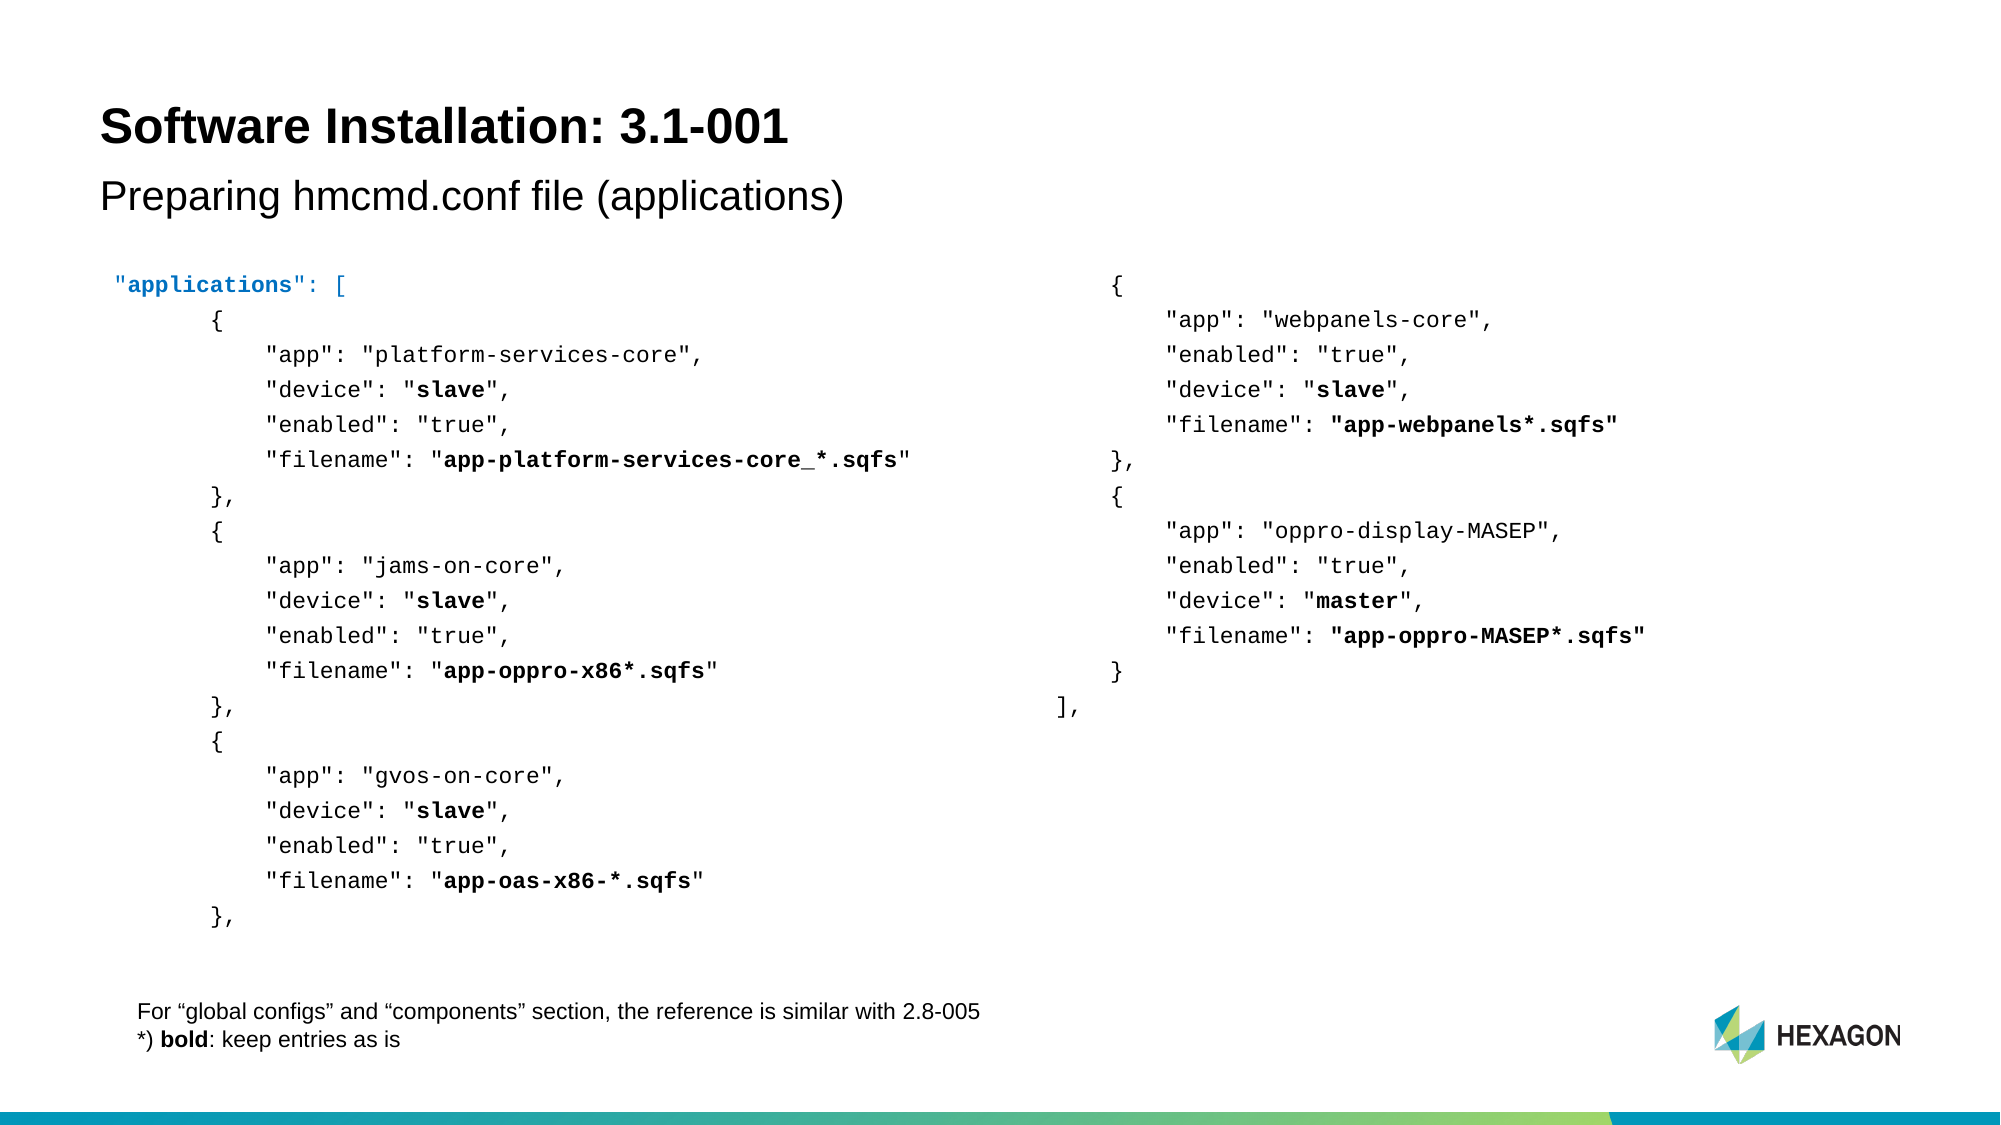

# Software Installation: 3.1-001
Preparing hmcmd.conf file (applications)
 "applications": [
        {
            "app": "platform-services-core",
            "device": "slave",
            "enabled": "true",
            "filename": "app-platform-services-core_*.sqfs"
        },
        {
            "app": "jams-on-core",
            "device": "slave",
            "enabled": "true",
            "filename": "app-oppro-x86*.sqfs"
        },
        {
            "app": "gvos-on-core",
            "device": "slave",
            "enabled": "true",
            "filename": "app-oas-x86-*.sqfs"
        },
        {
            "app": "webpanels-core",
            "enabled": "true",
            "device": "slave",
            "filename": "app-webpanels*.sqfs"
        },
        {
            "app": "oppro-display-MASEP",
            "enabled": "true",
            "device": "master",
            "filename": "app-oppro-MASEP*.sqfs"
        }
    ],
For “global configs” and “components” section, the reference is similar with 2.8-005
*) bold: keep entries as is